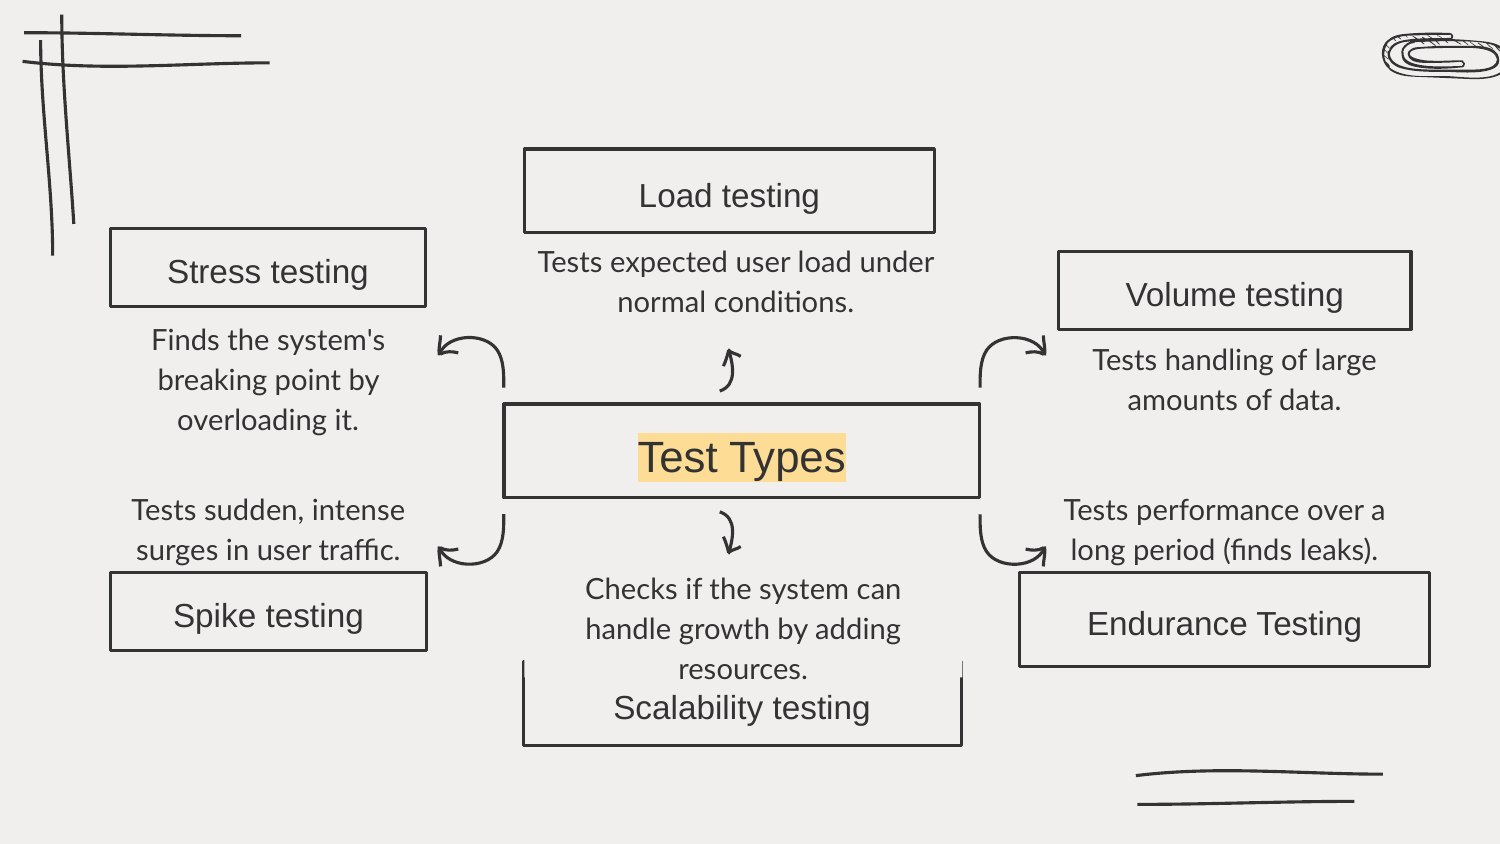

Load testing
Stress testing
Volume testing
Tests expected user load under normal conditions.

Tests handling of large amounts of data.
Finds the system's breaking point by overloading it.

Test Types
Tests sudden, intense surges in user traffic.
Tests performance over a long period (finds leaks).

Spike testing
Endurance Testing
Checks if the system can handle growth by adding resources.
Scalability testing